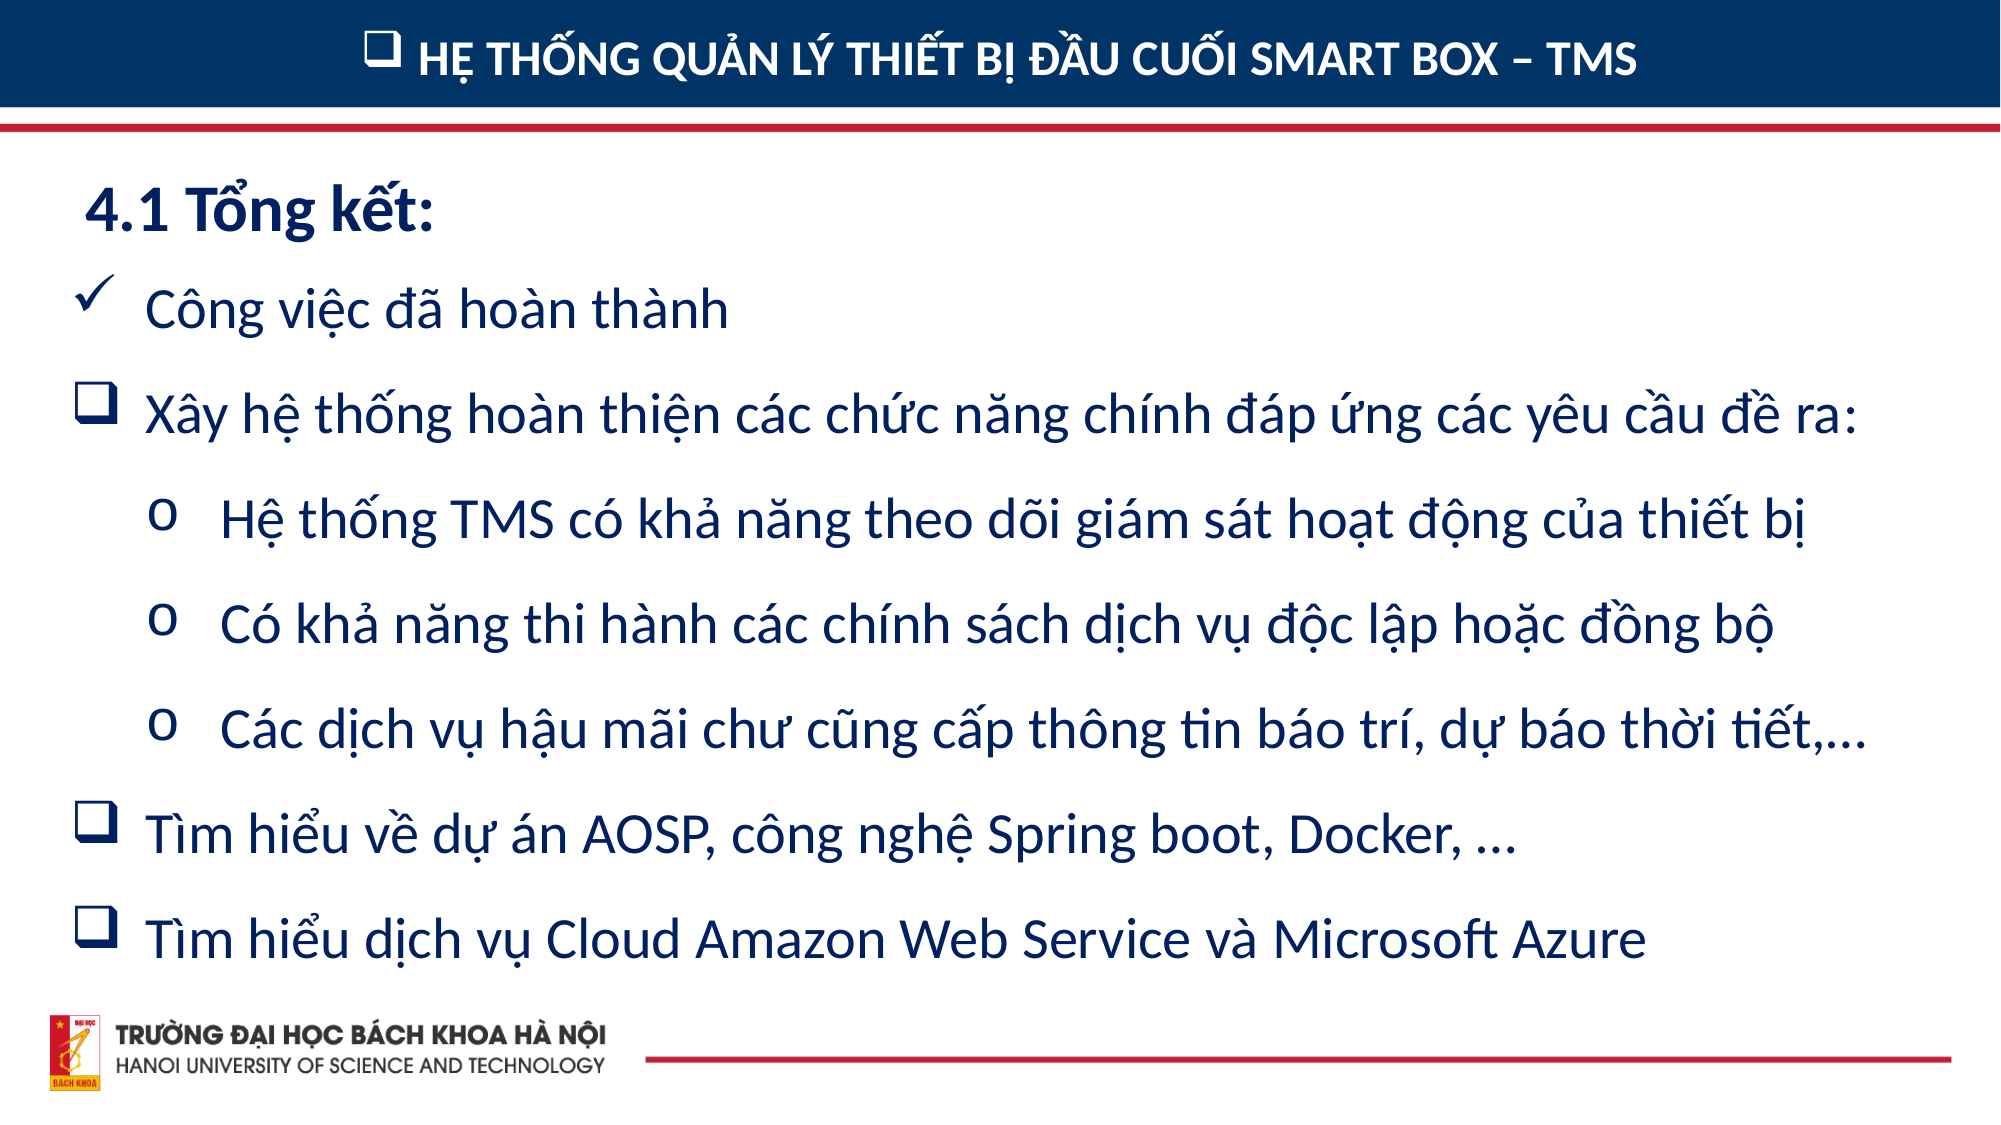

HỆ THỐNG QUẢN LÝ THIẾT BỊ ĐẦU CUỐI SMART BOX – TMS
 4.1 Tổng kết:
Công việc đã hoàn thành
Xây hệ thống hoàn thiện các chức năng chính đáp ứng các yêu cầu đề ra:
Hệ thống TMS có khả năng theo dõi giám sát hoạt động của thiết bị
Có khả năng thi hành các chính sách dịch vụ độc lập hoặc đồng bộ
Các dịch vụ hậu mãi chư cũng cấp thông tin báo trí, dự báo thời tiết,…
Tìm hiểu về dự án AOSP, công nghệ Spring boot, Docker, …
Tìm hiểu dịch vụ Cloud Amazon Web Service và Microsoft Azure